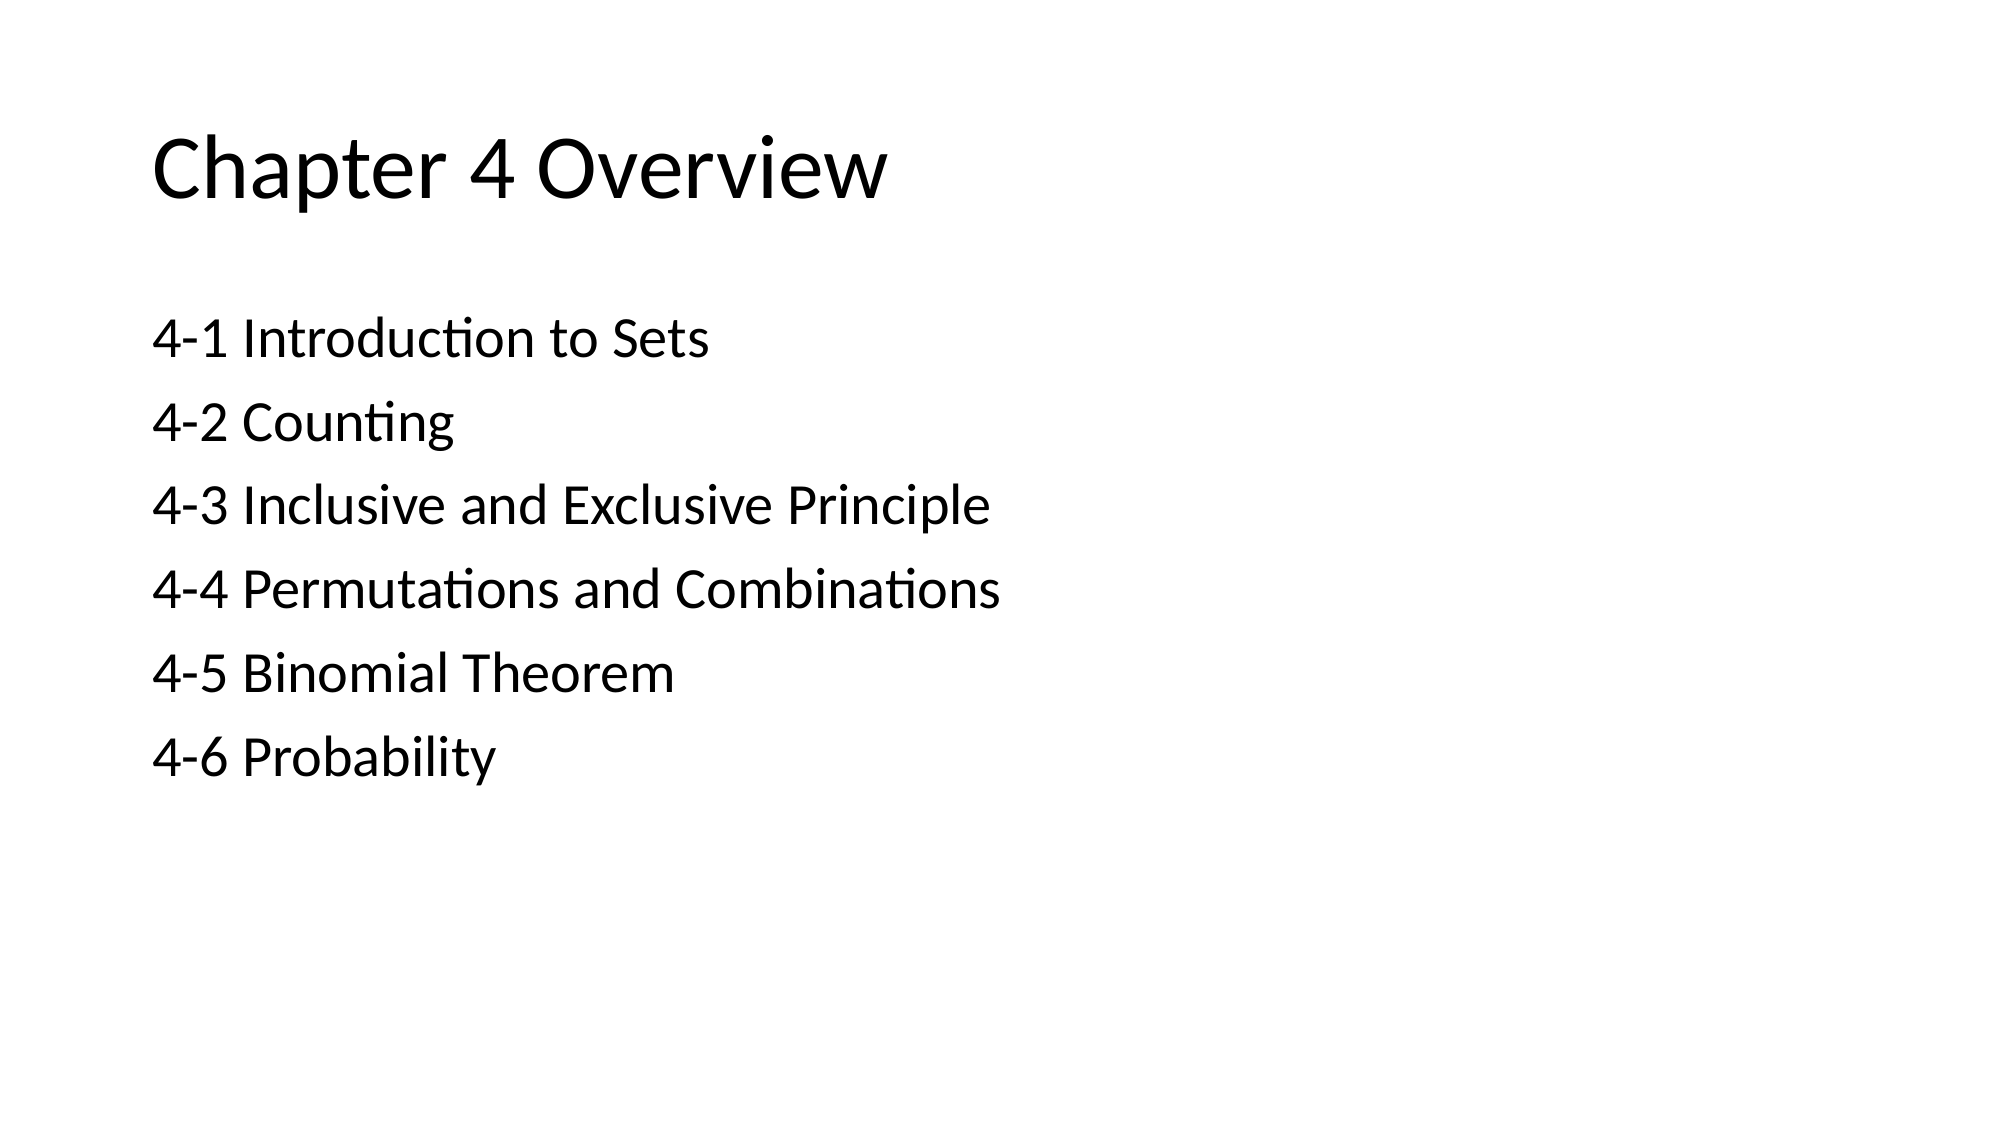

# Chapter 4 Overview
4-1 Introduction to Sets
4-2 Counting
4-3 Inclusive and Exclusive Principle
4-4 Permutations and Combinations
4-5 Binomial Theorem
4-6 Probability